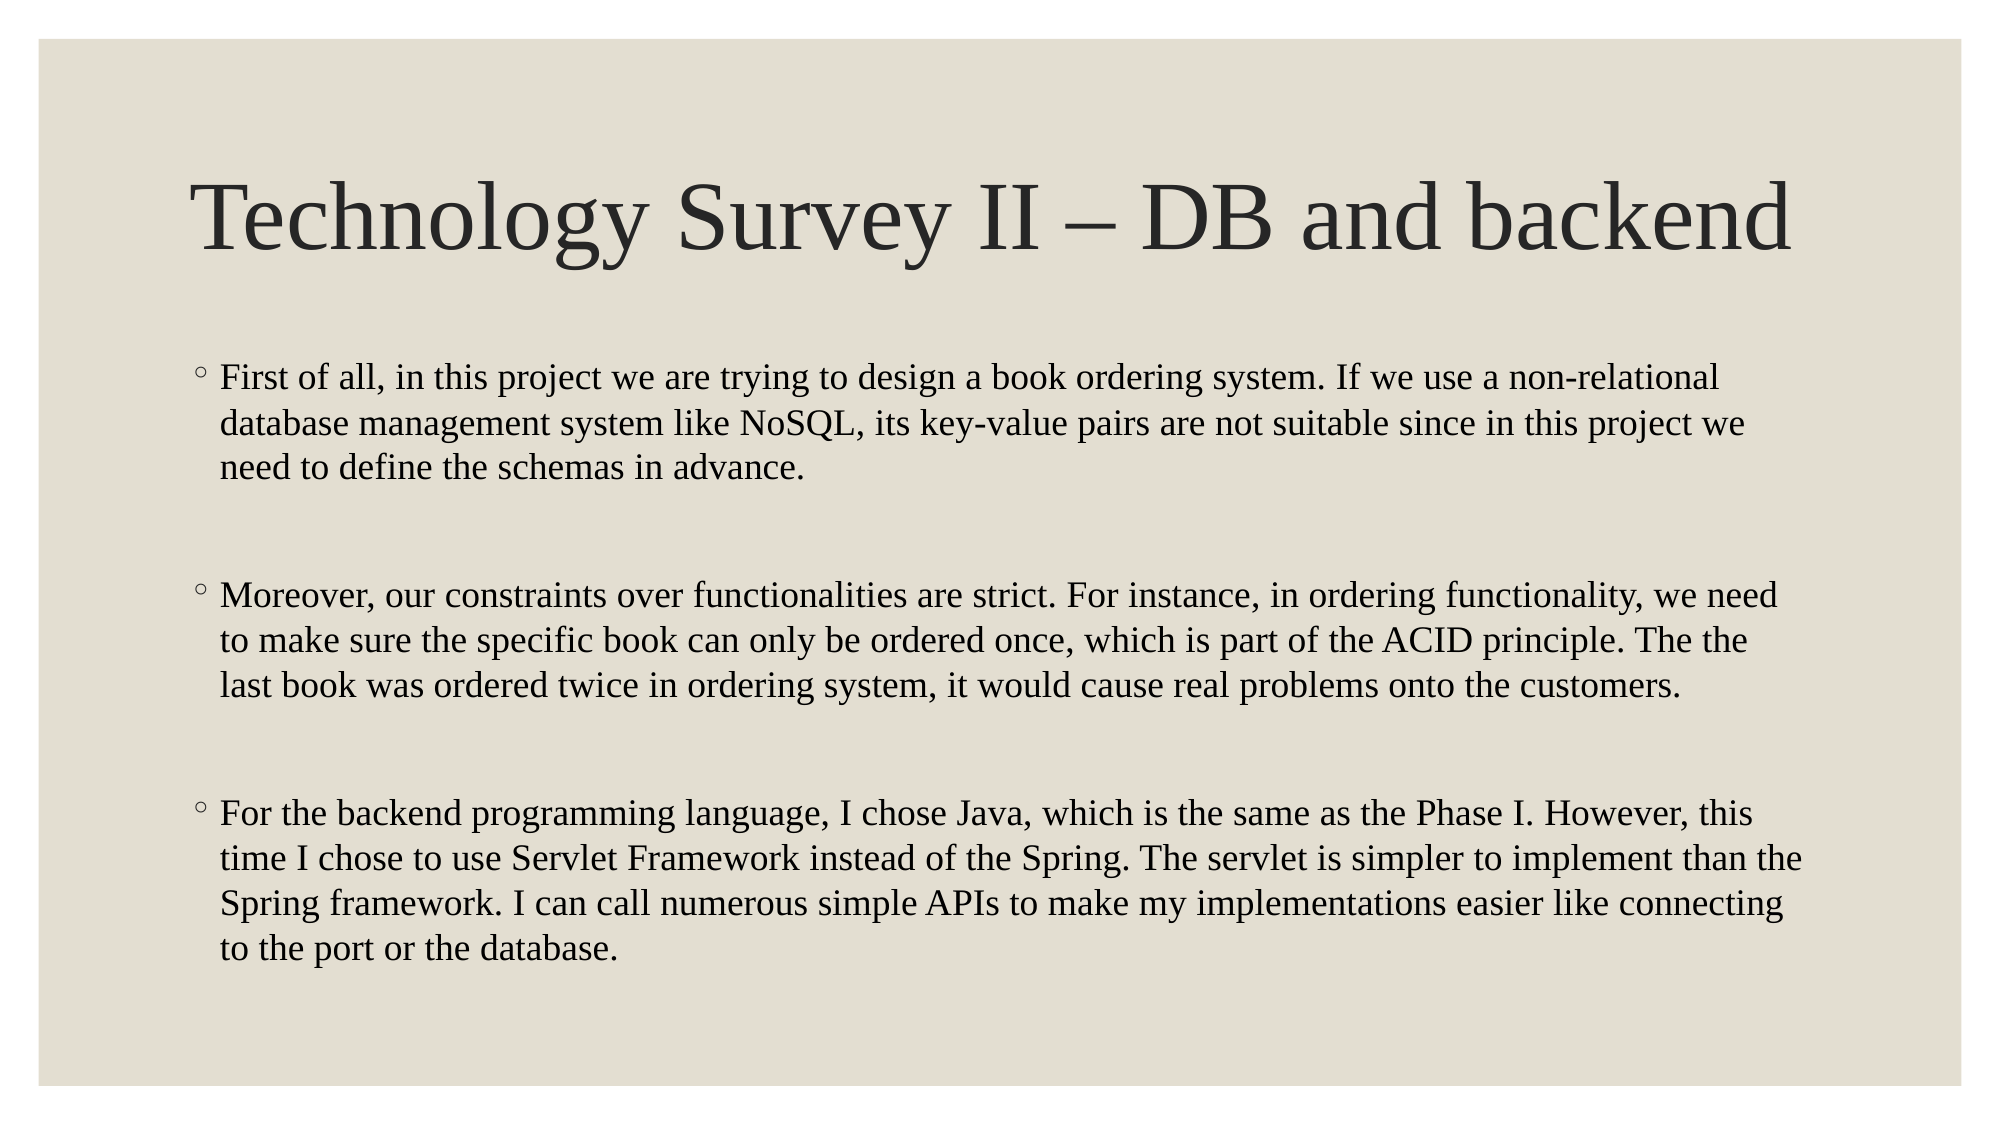

# Technology Survey II – DB and backend
First of all, in this project we are trying to design a book ordering system. If we use a non-relational database management system like NoSQL, its key-value pairs are not suitable since in this project we need to define the schemas in advance.

Moreover, our constraints over functionalities are strict. For instance, in ordering functionality, we need to make sure the specific book can only be ordered once, which is part of the ACID principle. The the last book was ordered twice in ordering system, it would cause real problems onto the customers.

For the backend programming language, I chose Java, which is the same as the Phase I. However, this time I chose to use Servlet Framework instead of the Spring. The servlet is simpler to implement than the Spring framework. I can call numerous simple APIs to make my implementations easier like connecting to the port or the database.